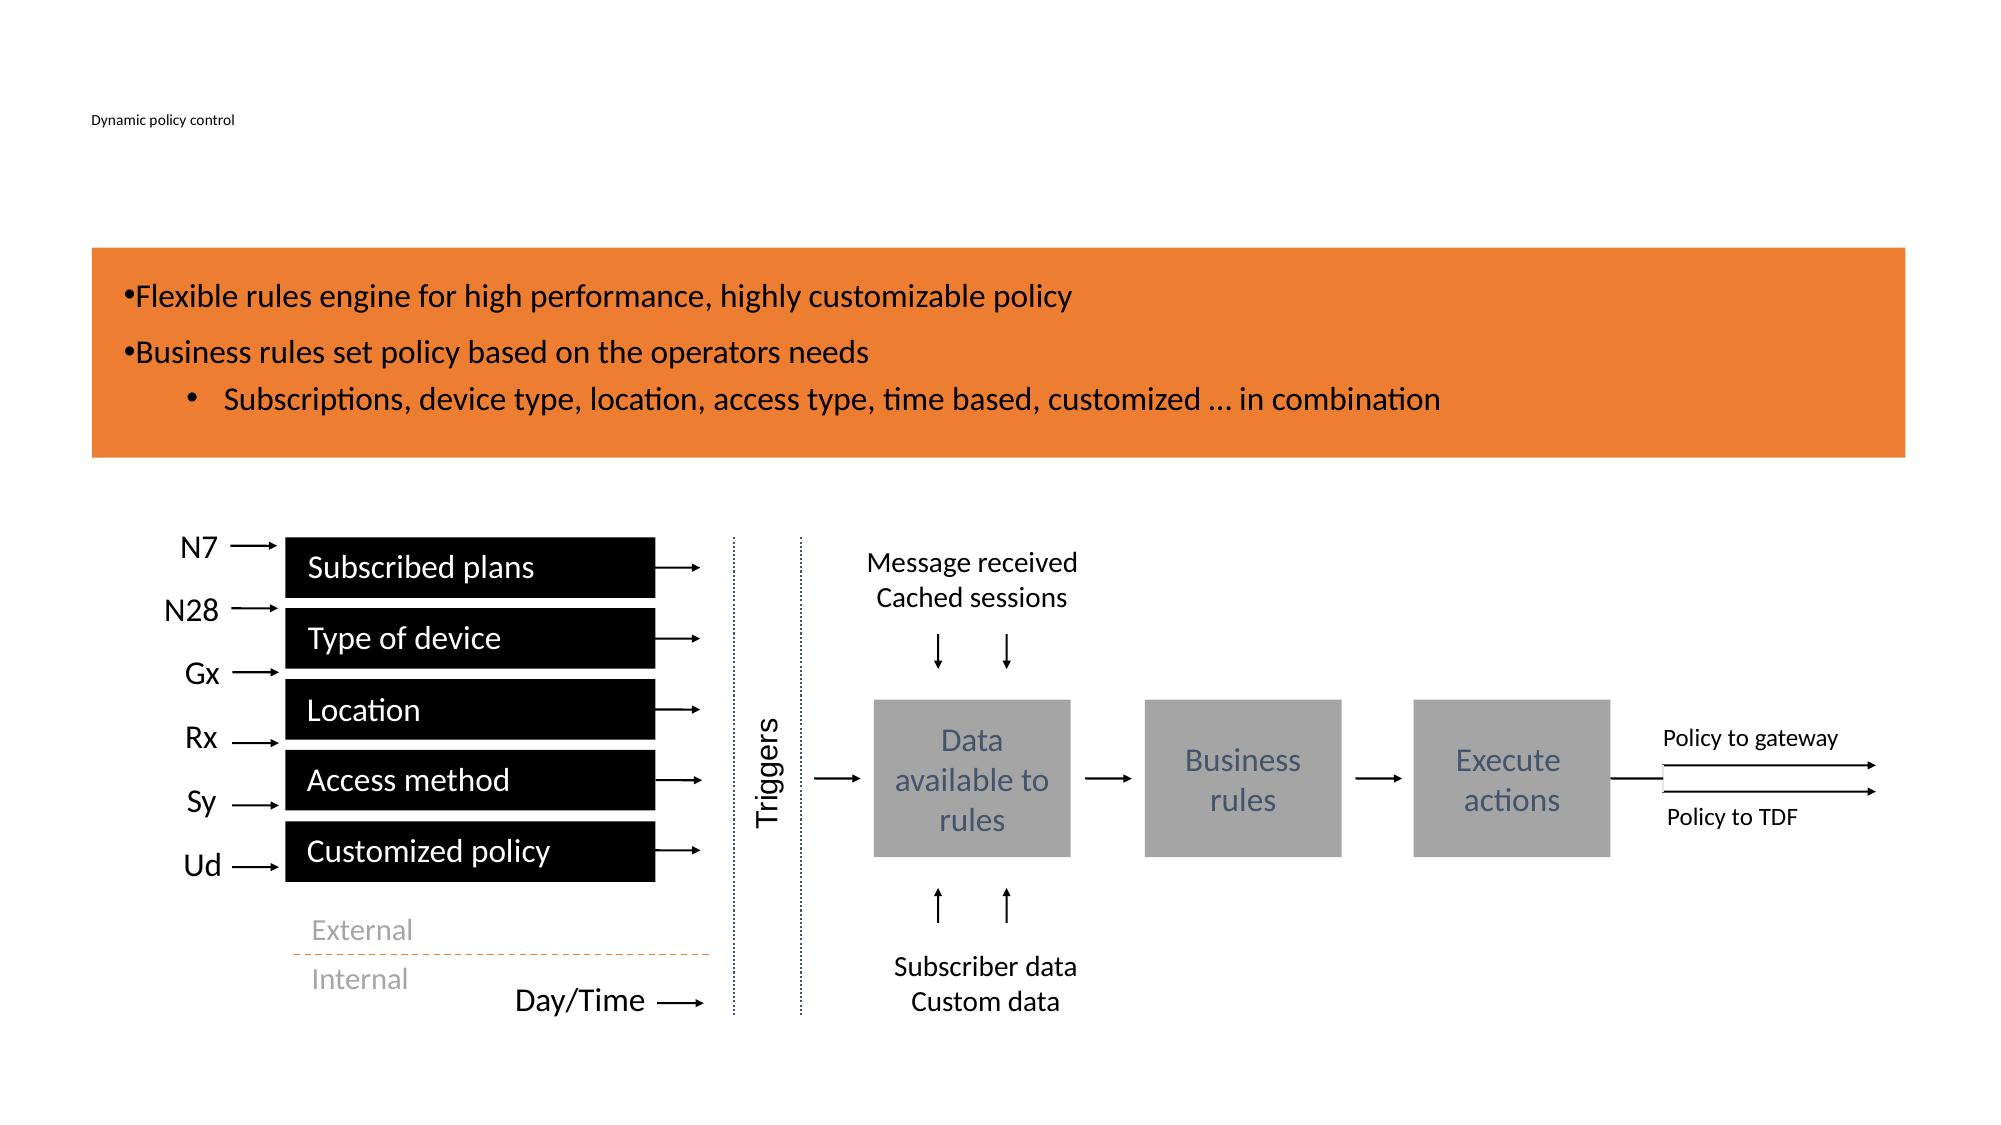

# Dynamic policy control

Flexible rules engine for high performance, highly customizable policy
Business rules set policy based on the operators needs
Subscriptions, device type, location, access type, time based, customized … in combination
N7
Message received
Cached sessions

Subscribed plans

N28

Type of device

Gx

Location
Data available to rules
Business rules
Execute  actions
Rx

Policy to gateway
Triggers

Access method

Sy

Policy to TDF

Customized policy
Ud

External
Subscriber data
Custom data
Internal

Day/Time